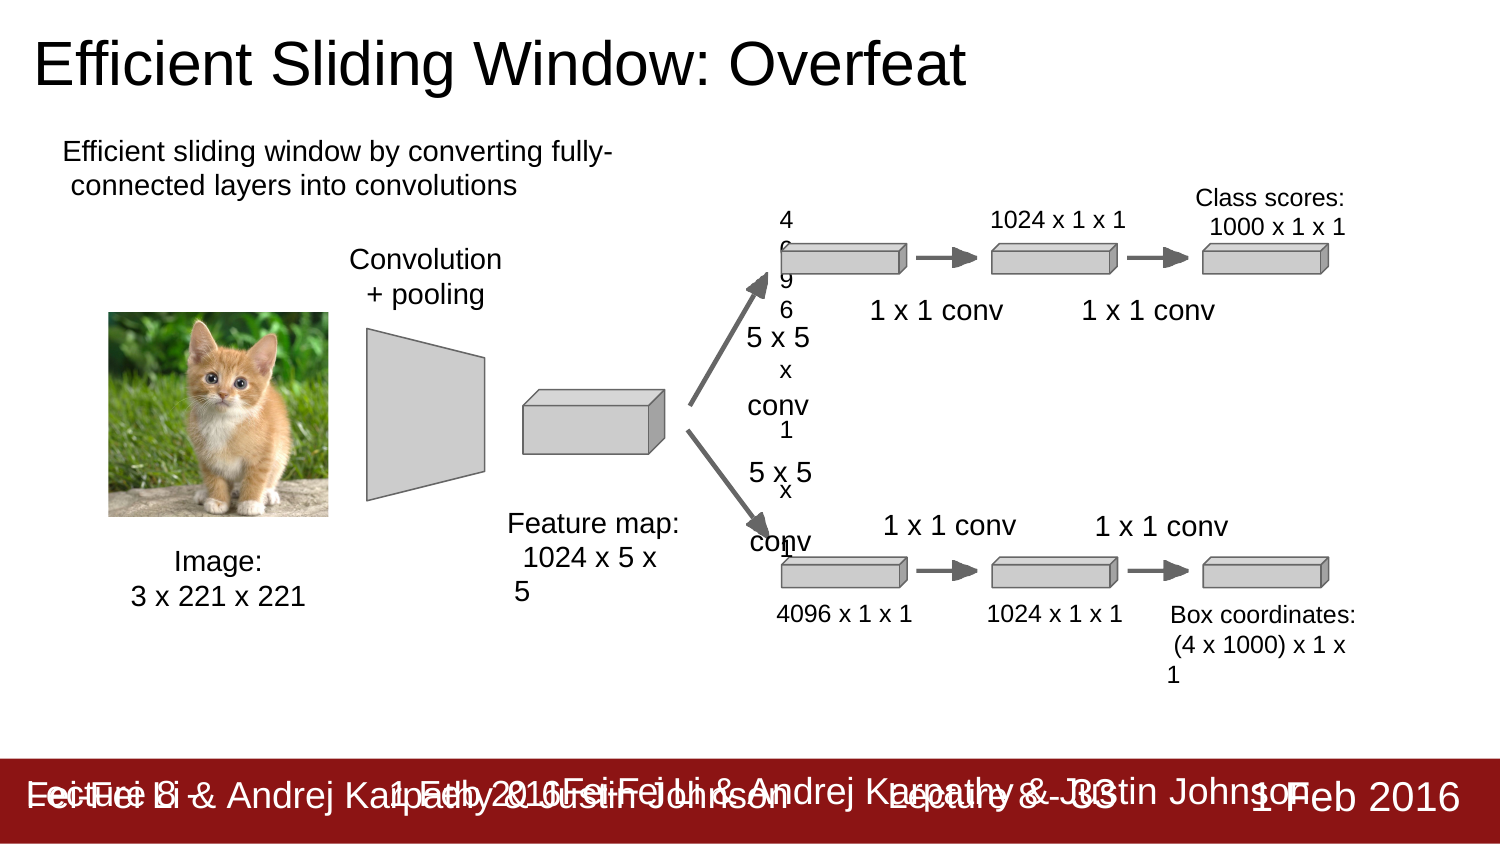

# Efficient Sliding Window: Overfeat
Efficient sliding window by converting fully-  connected layers into convolutions
4096 x 1 x 1
Class scores:  1000 x 1 x 1
1024 x 1 x 1
Convolution
+ pooling

1 x 1 conv
1 x 1 conv

5 x 5  conv

5 x 5  conv

Feature map:  1024 x 5 x 5
1 x 1 conv
1 x 1 conv
Image:
3 x 221 x 221

4096 x 1 x 1
1024 x 1 x 1
Box coordinates:  (4 x 1000) x 1 x 1
Lecture 8 - 33
1 Feb 2016
Fei-Fei Li & Andrej Karpathy & Justin Johnson
Lecture 8 -	1 Feb 2016Fei-Fei Li & Andrej Karpathy & Justin Johnson